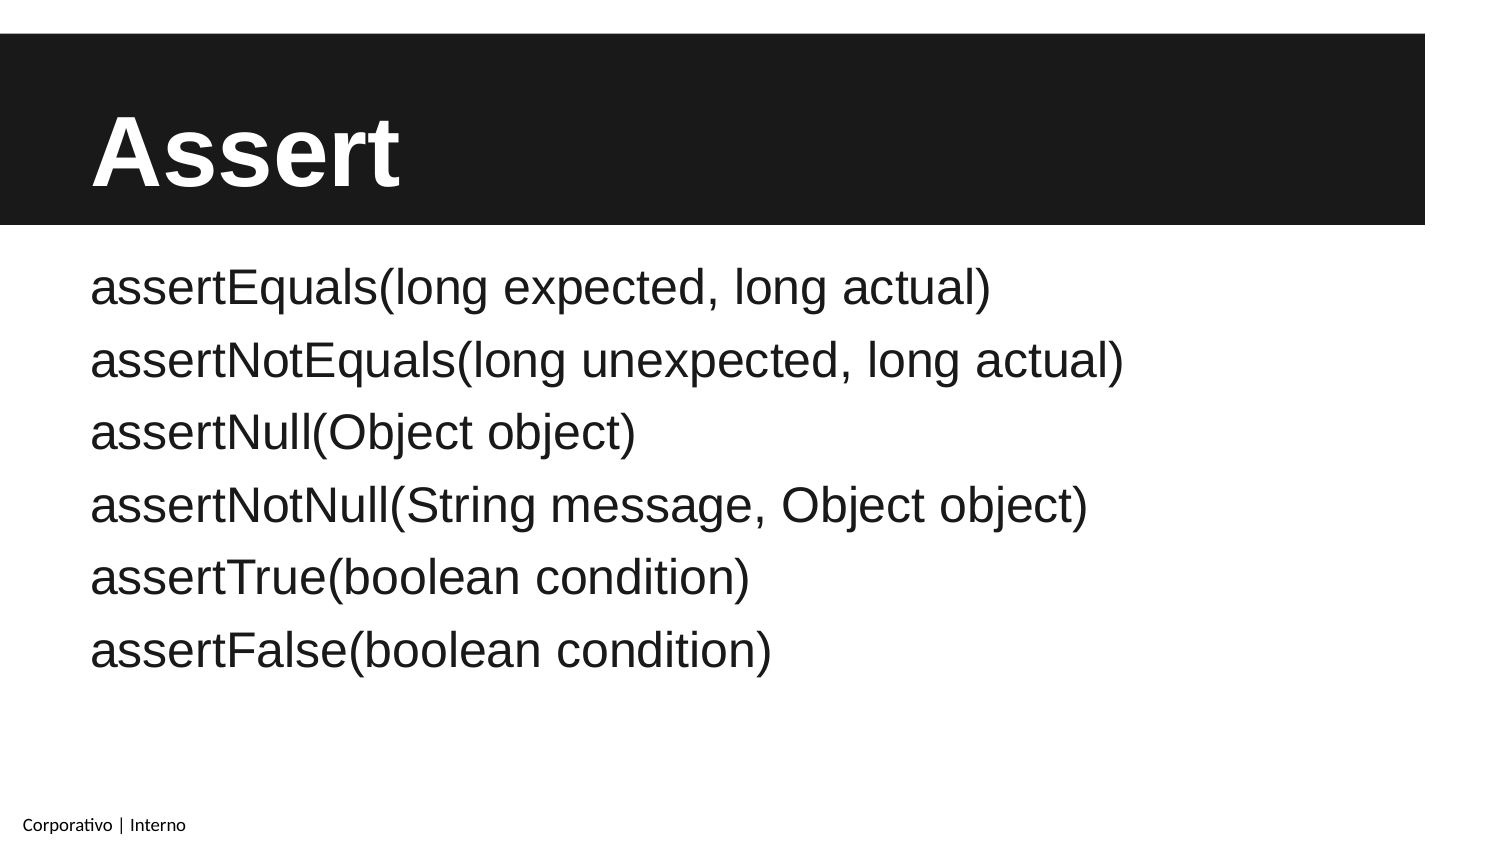

# Assert
assertEquals(long expected, long actual)
assertNotEquals(long unexpected, long actual)
assertNull(Object object)
assertNotNull(String message, Object object)
assertTrue(boolean condition)
assertFalse(boolean condition)